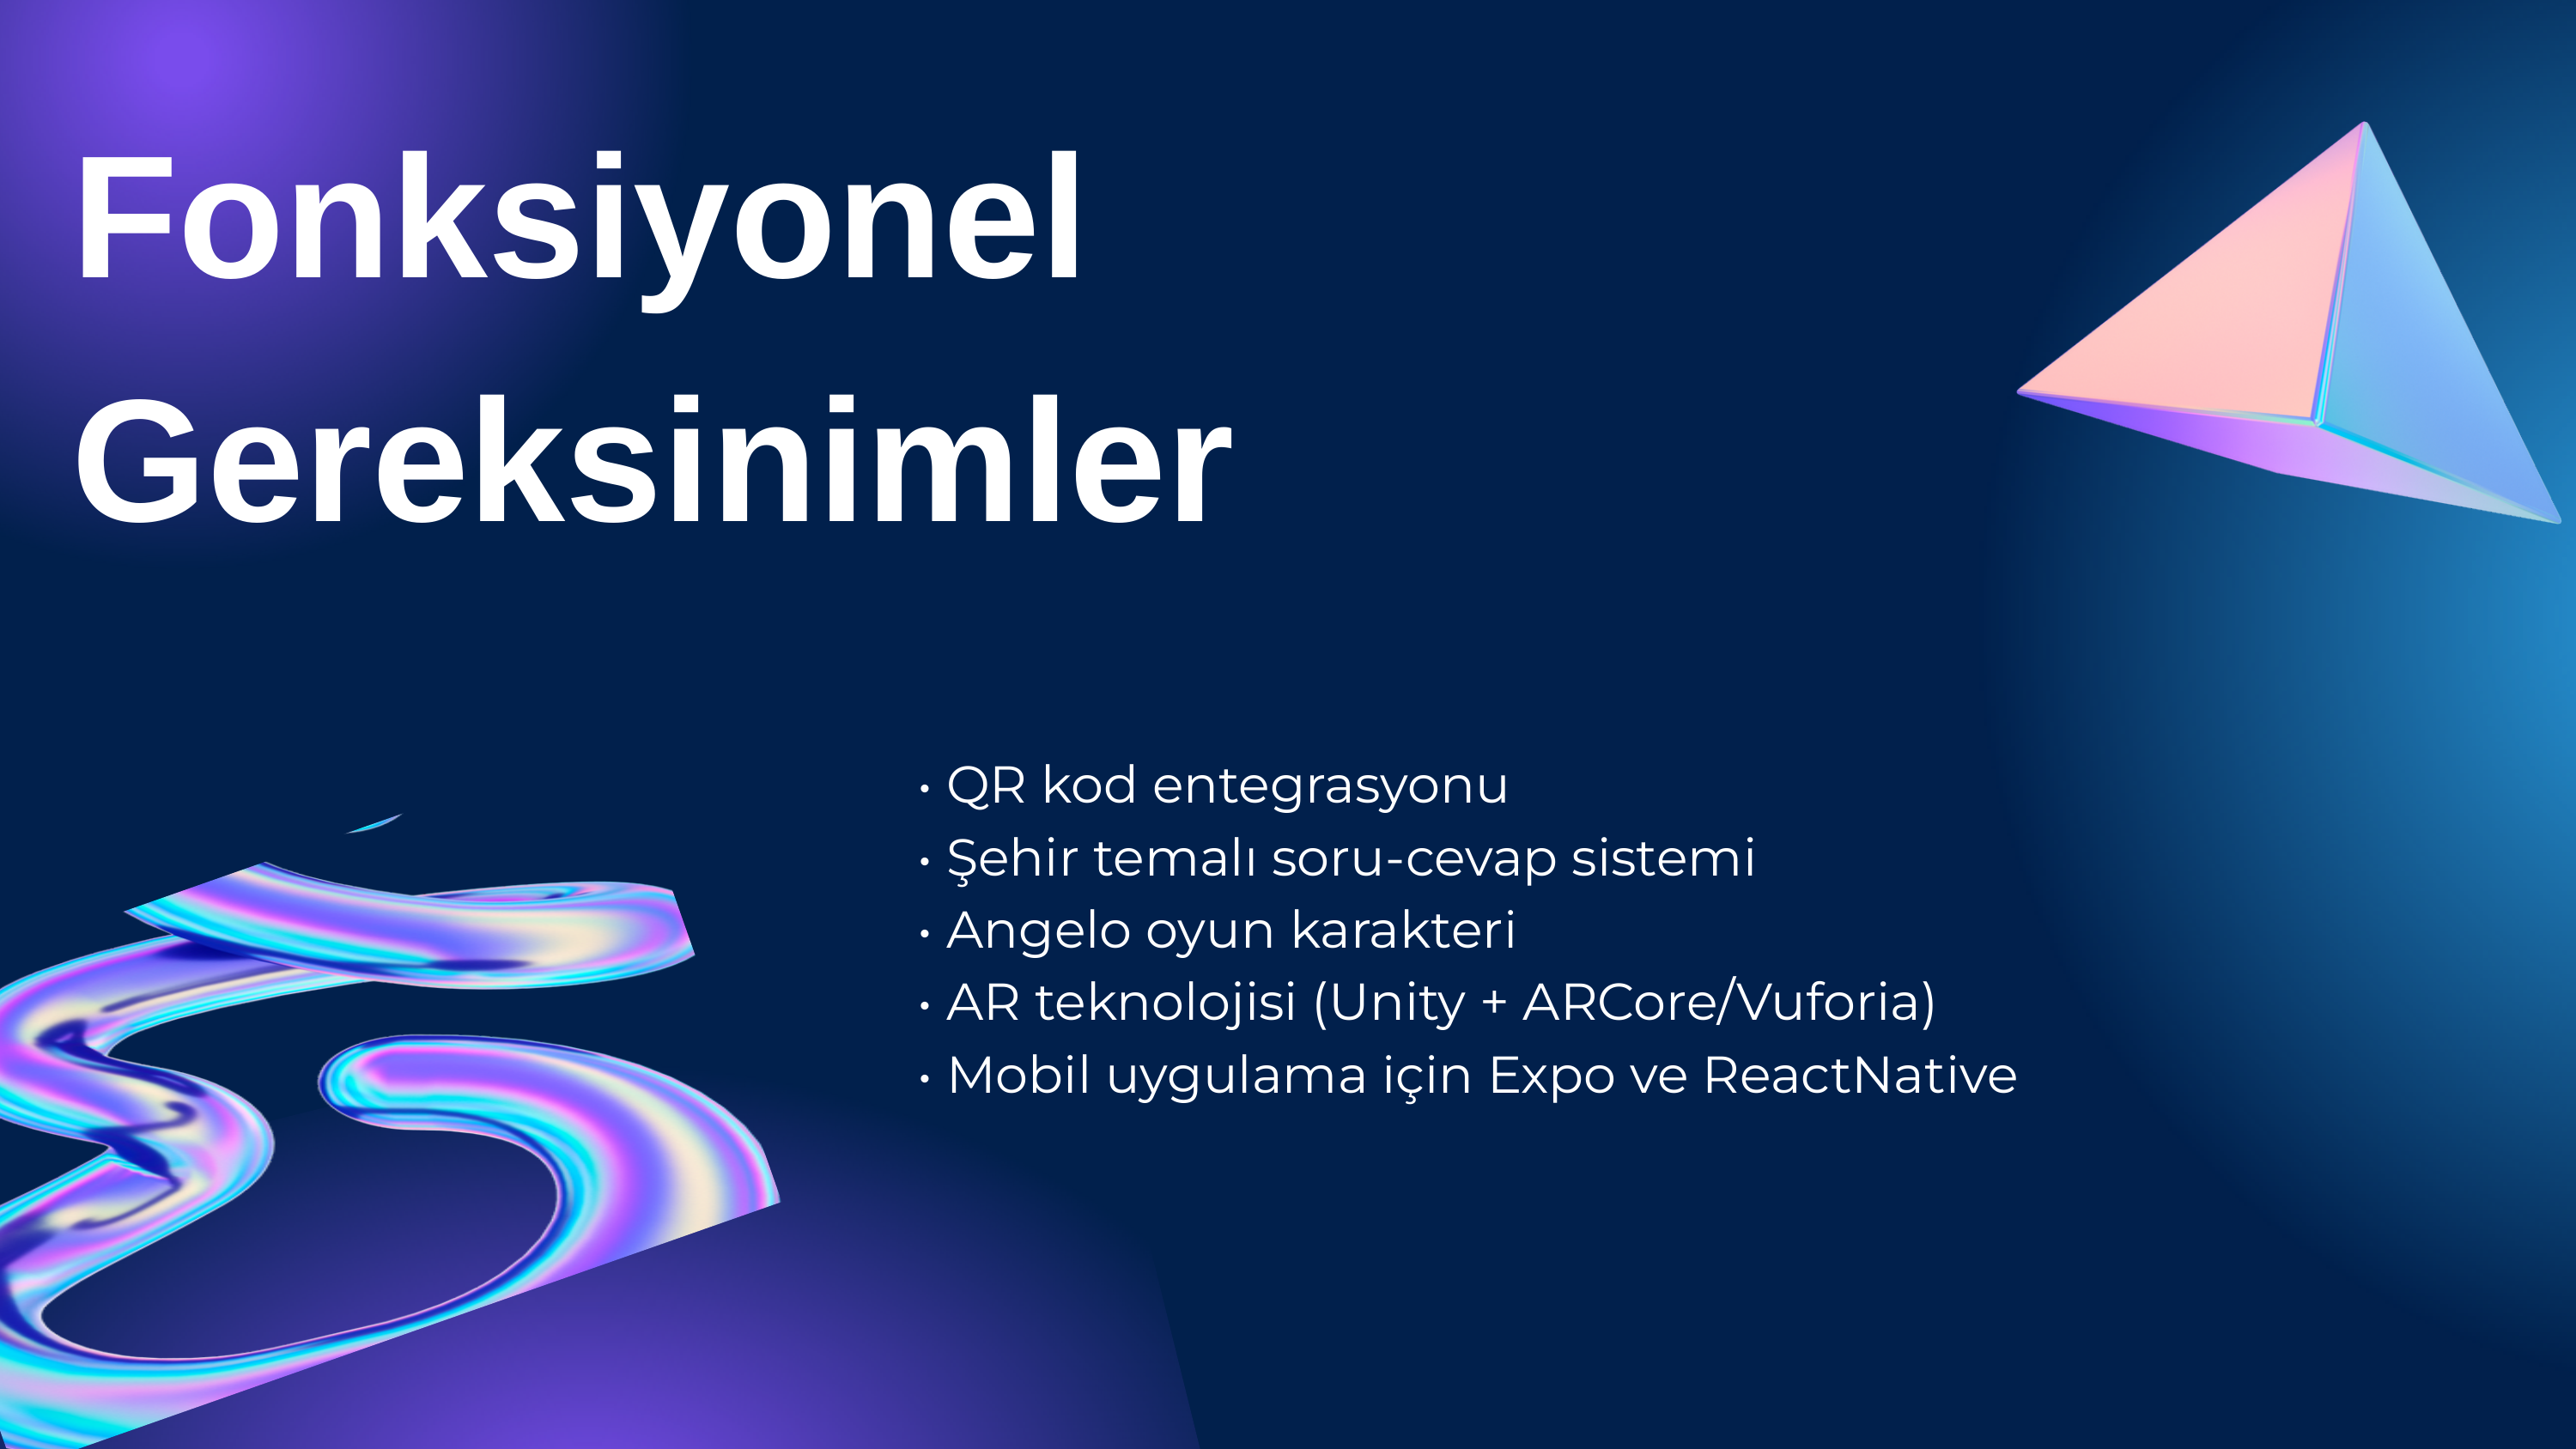

Fonksiyonel Gereksinimler

• QR kod entegrasyonu
• Şehir temalı soru-cevap sistemi
• Angelo oyun karakteri
• AR teknolojisi (Unity + ARCore/Vuforia)
• Mobil uygulama için Expo ve ReactNative